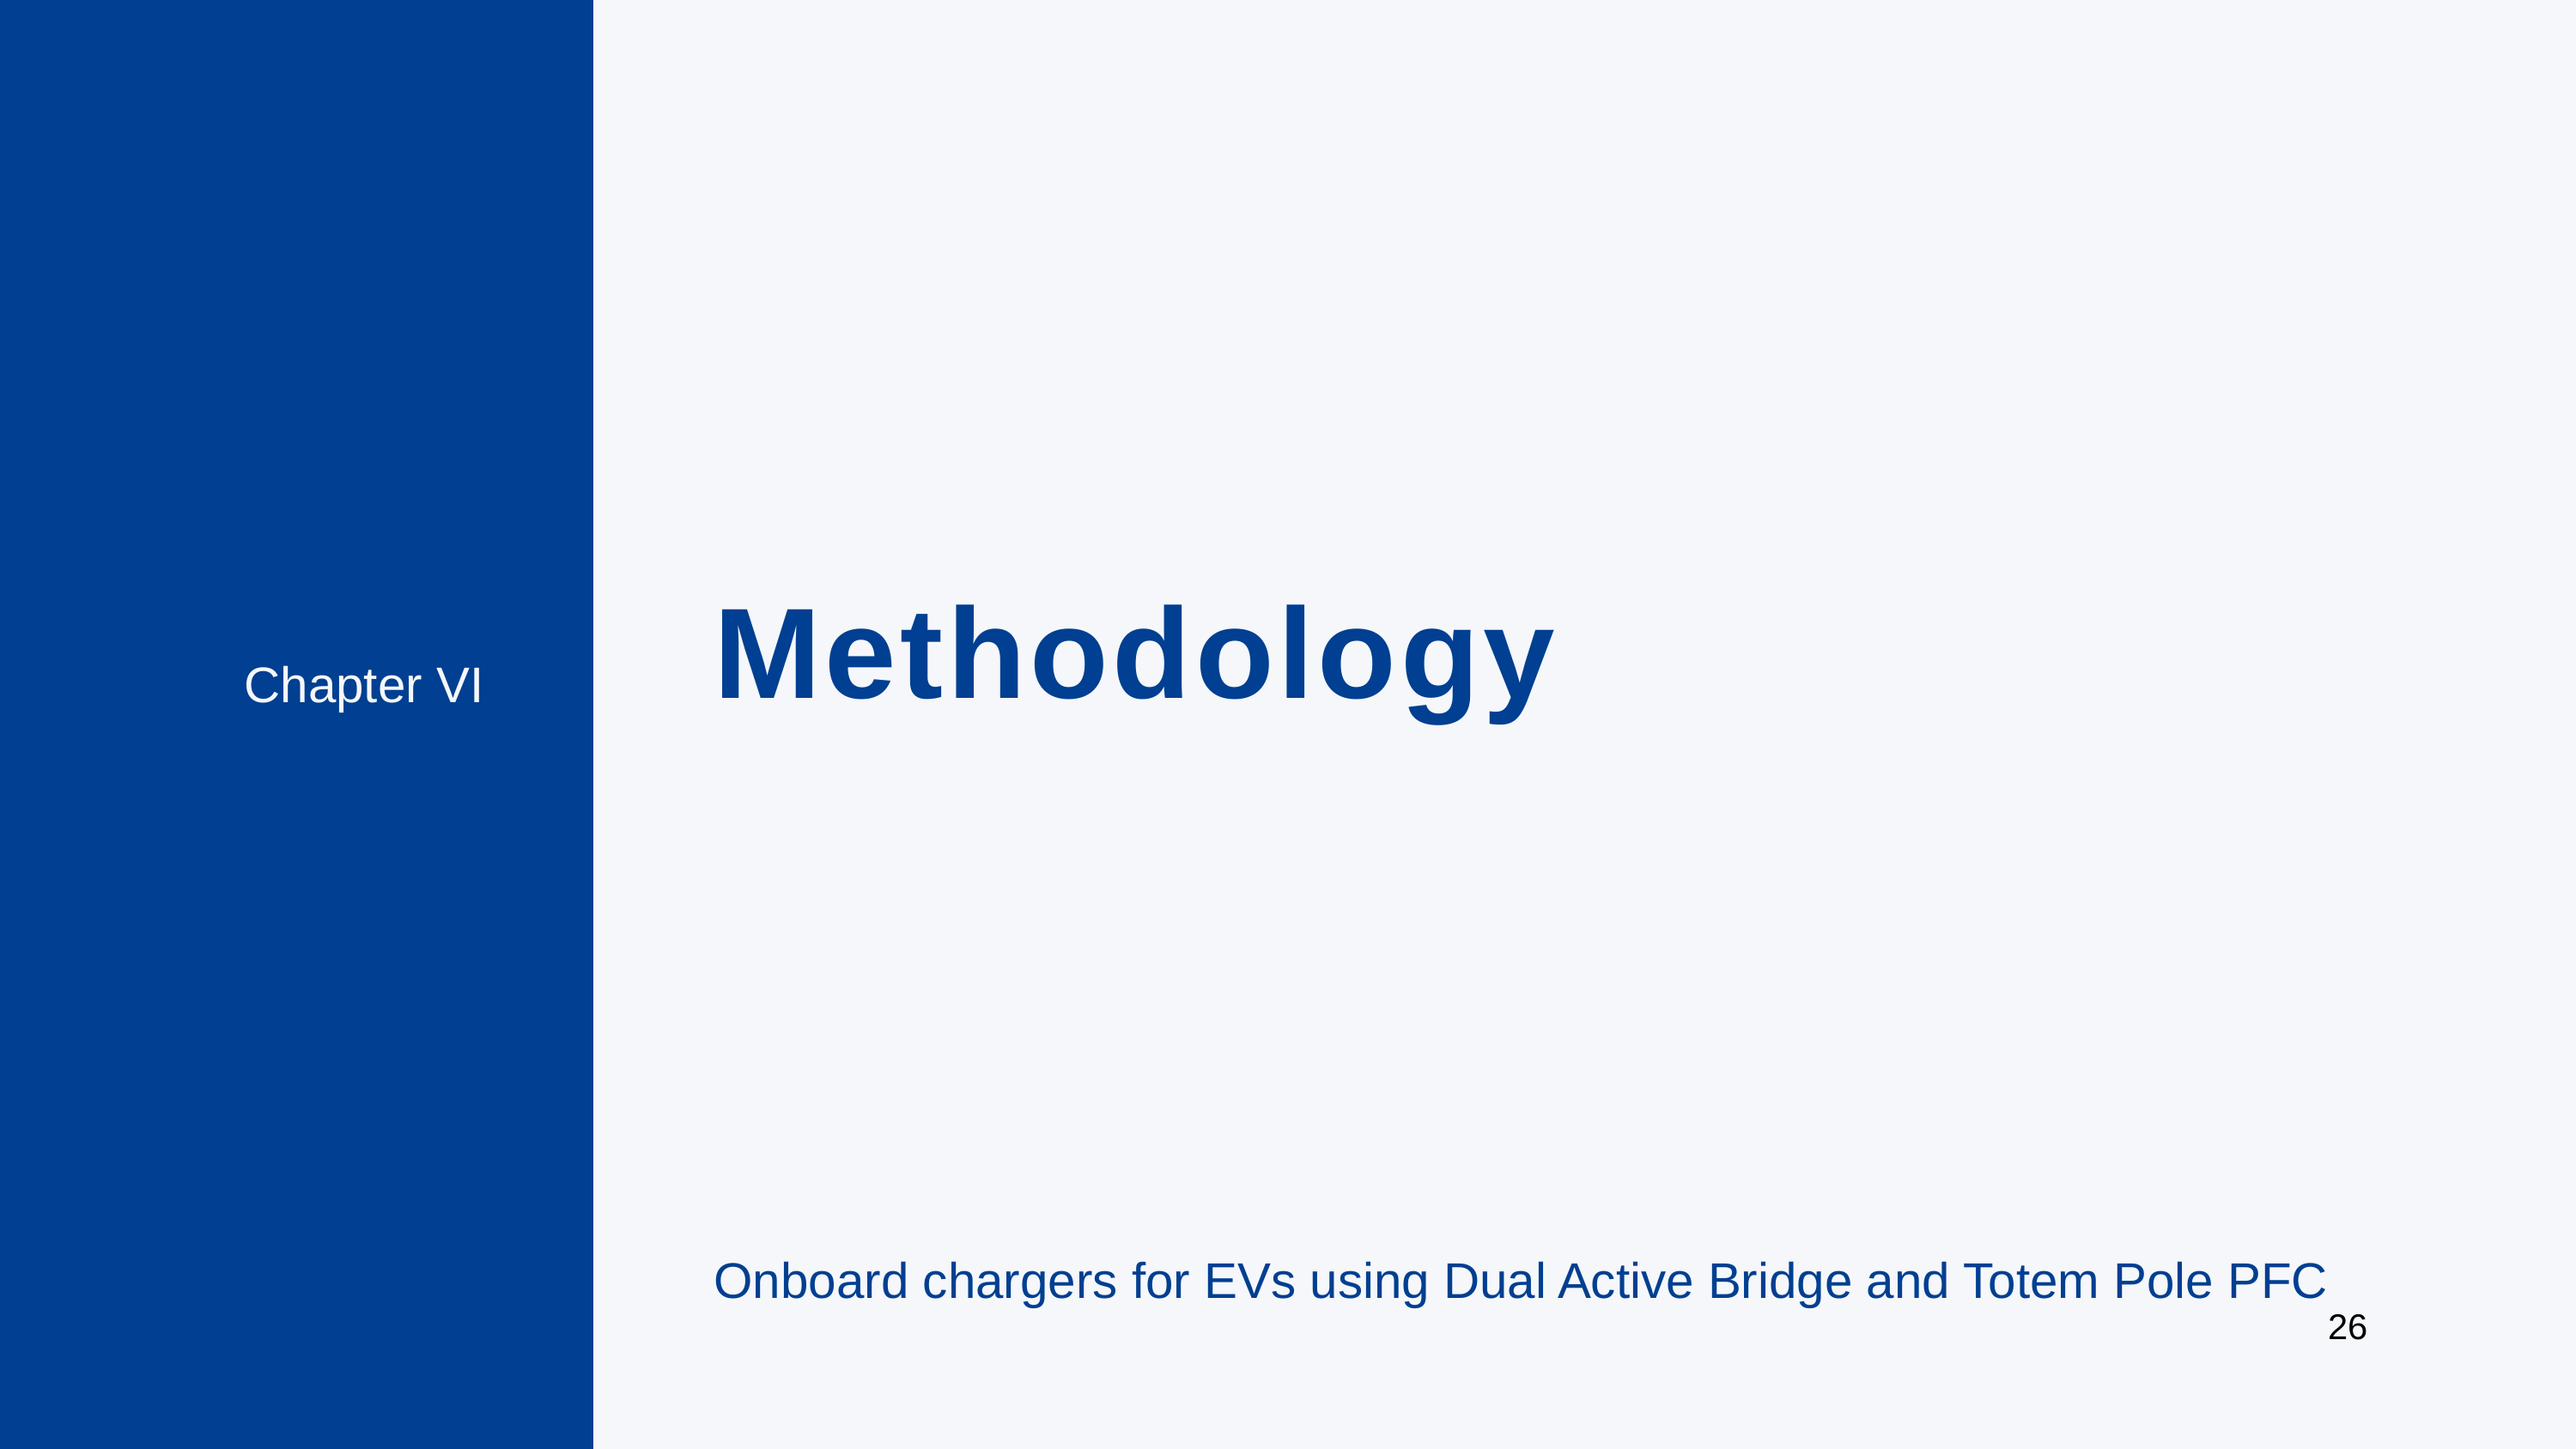

Methodology
Chapter VI
Onboard chargers for EVs using Dual Active Bridge and Totem Pole PFC
26